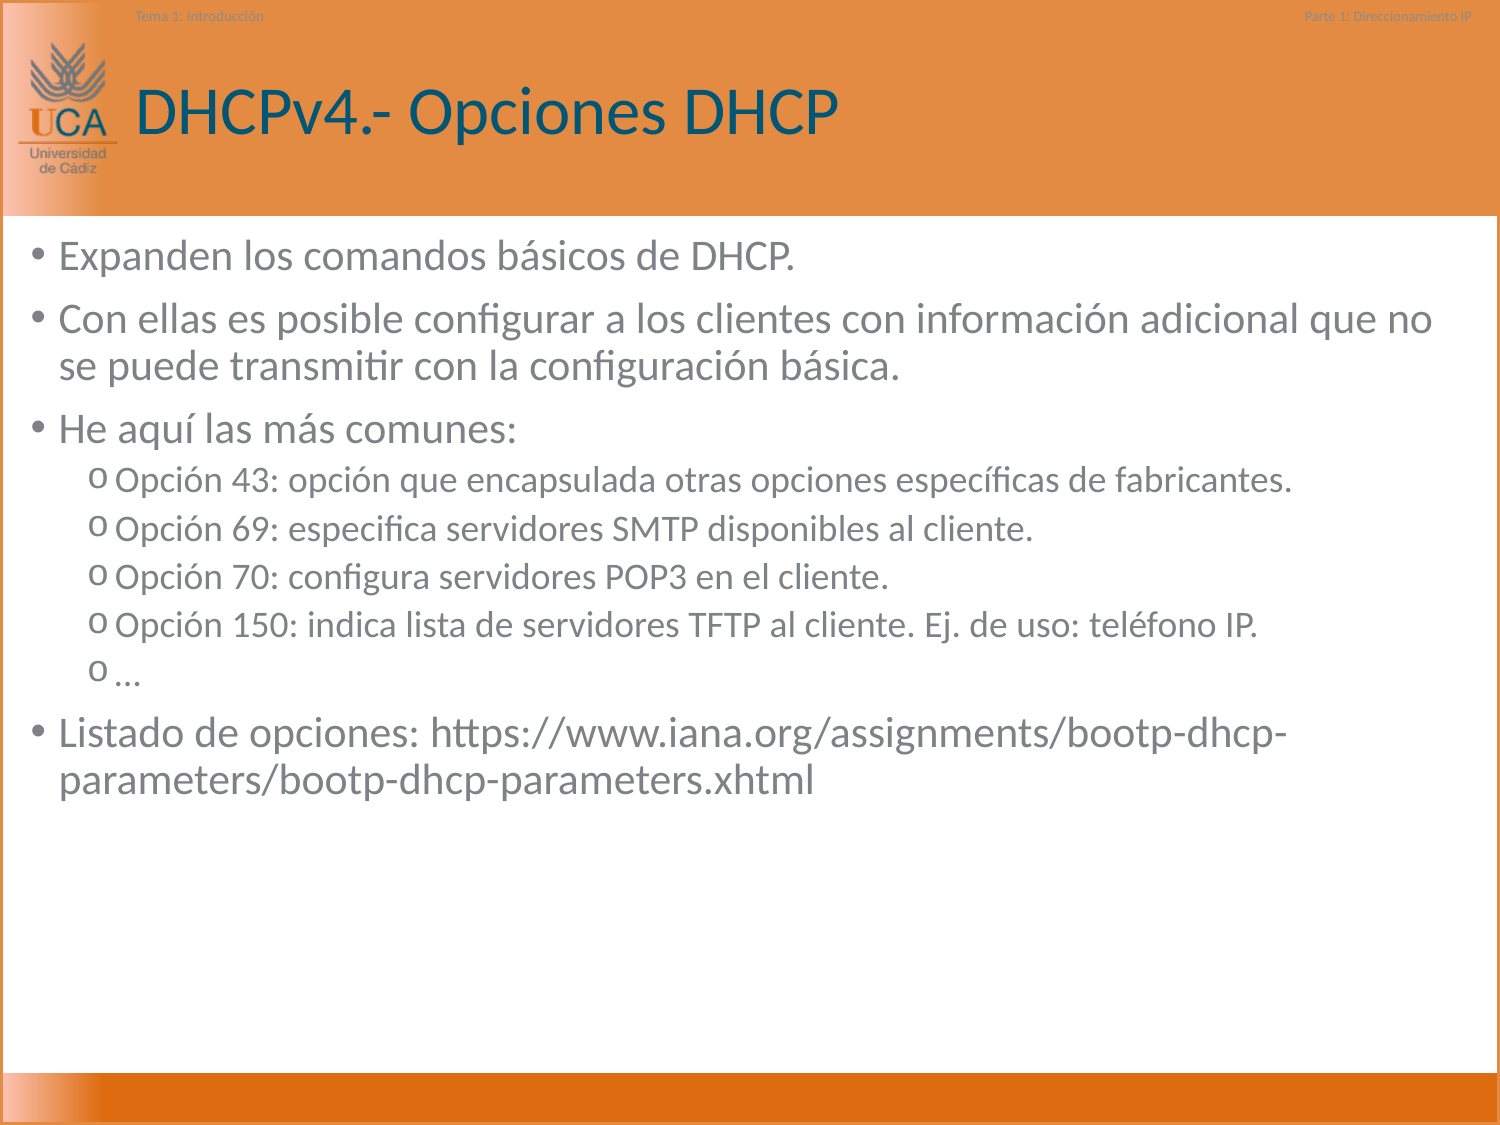

Tema 1: Introducción
Parte 1: Direccionamiento IP
# DHCPv4.- Opciones DHCP
Expanden los comandos básicos de DHCP.
Con ellas es posible configurar a los clientes con información adicional que no se puede transmitir con la configuración básica.
He aquí las más comunes:
Opción 43: opción que encapsulada otras opciones específicas de fabricantes.
Opción 69: especifica servidores SMTP disponibles al cliente.
Opción 70: configura servidores POP3 en el cliente.
Opción 150: indica lista de servidores TFTP al cliente. Ej. de uso: teléfono IP.
…
Listado de opciones: https://www.iana.org/assignments/bootp-dhcp-parameters/bootp-dhcp-parameters.xhtml